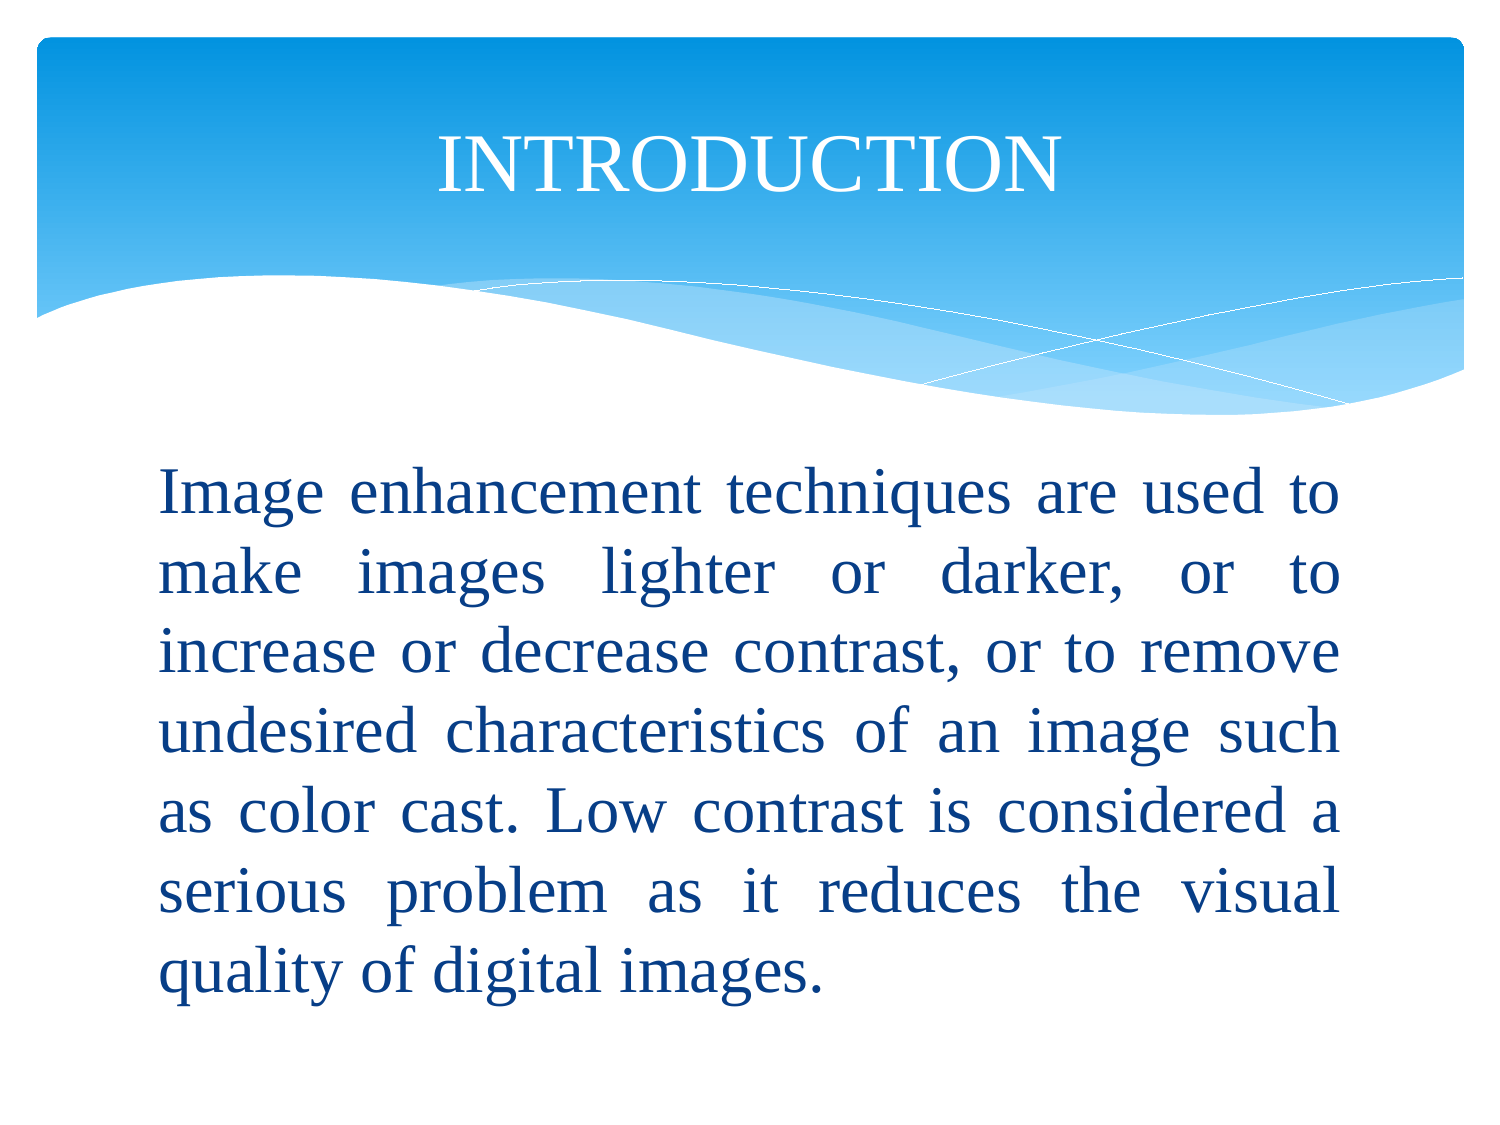

# INTRODUCTION
Image enhancement techniques are used to make images lighter or darker, or to increase or decrease contrast, or to remove undesired characteristics of an image such as color cast. Low contrast is considered a serious problem as it reduces the visual quality of digital images.